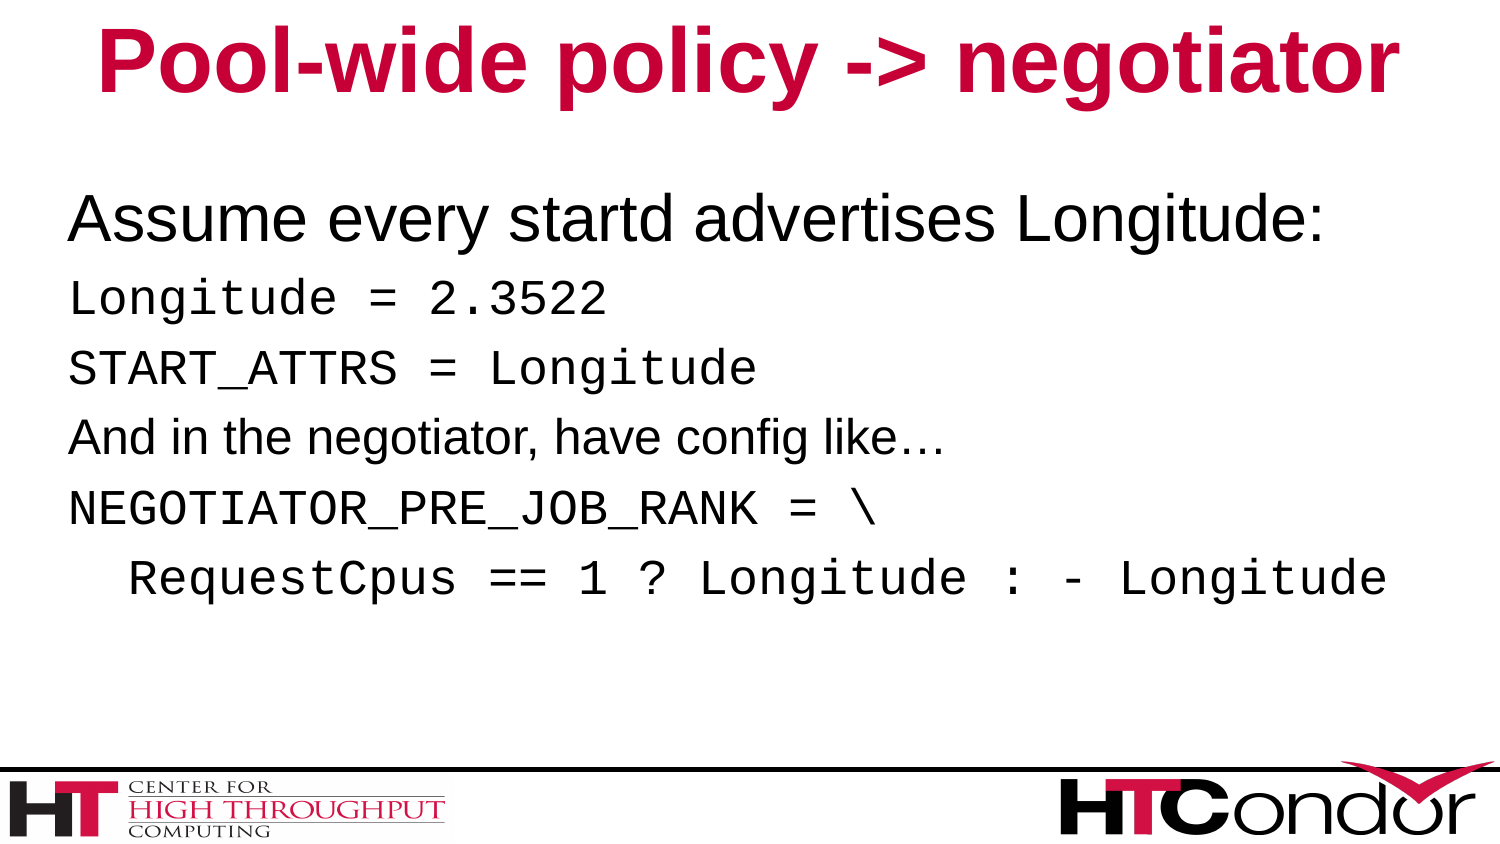

# Pool-wide policy -> negotiator
Assume every startd advertises Longitude:
Longitude = 2.3522
START_ATTRS = Longitude
And in the negotiator, have config like…
NEGOTIATOR_PRE_JOB_RANK = \
  RequestCpus == 1 ? Longitude : - Longitude